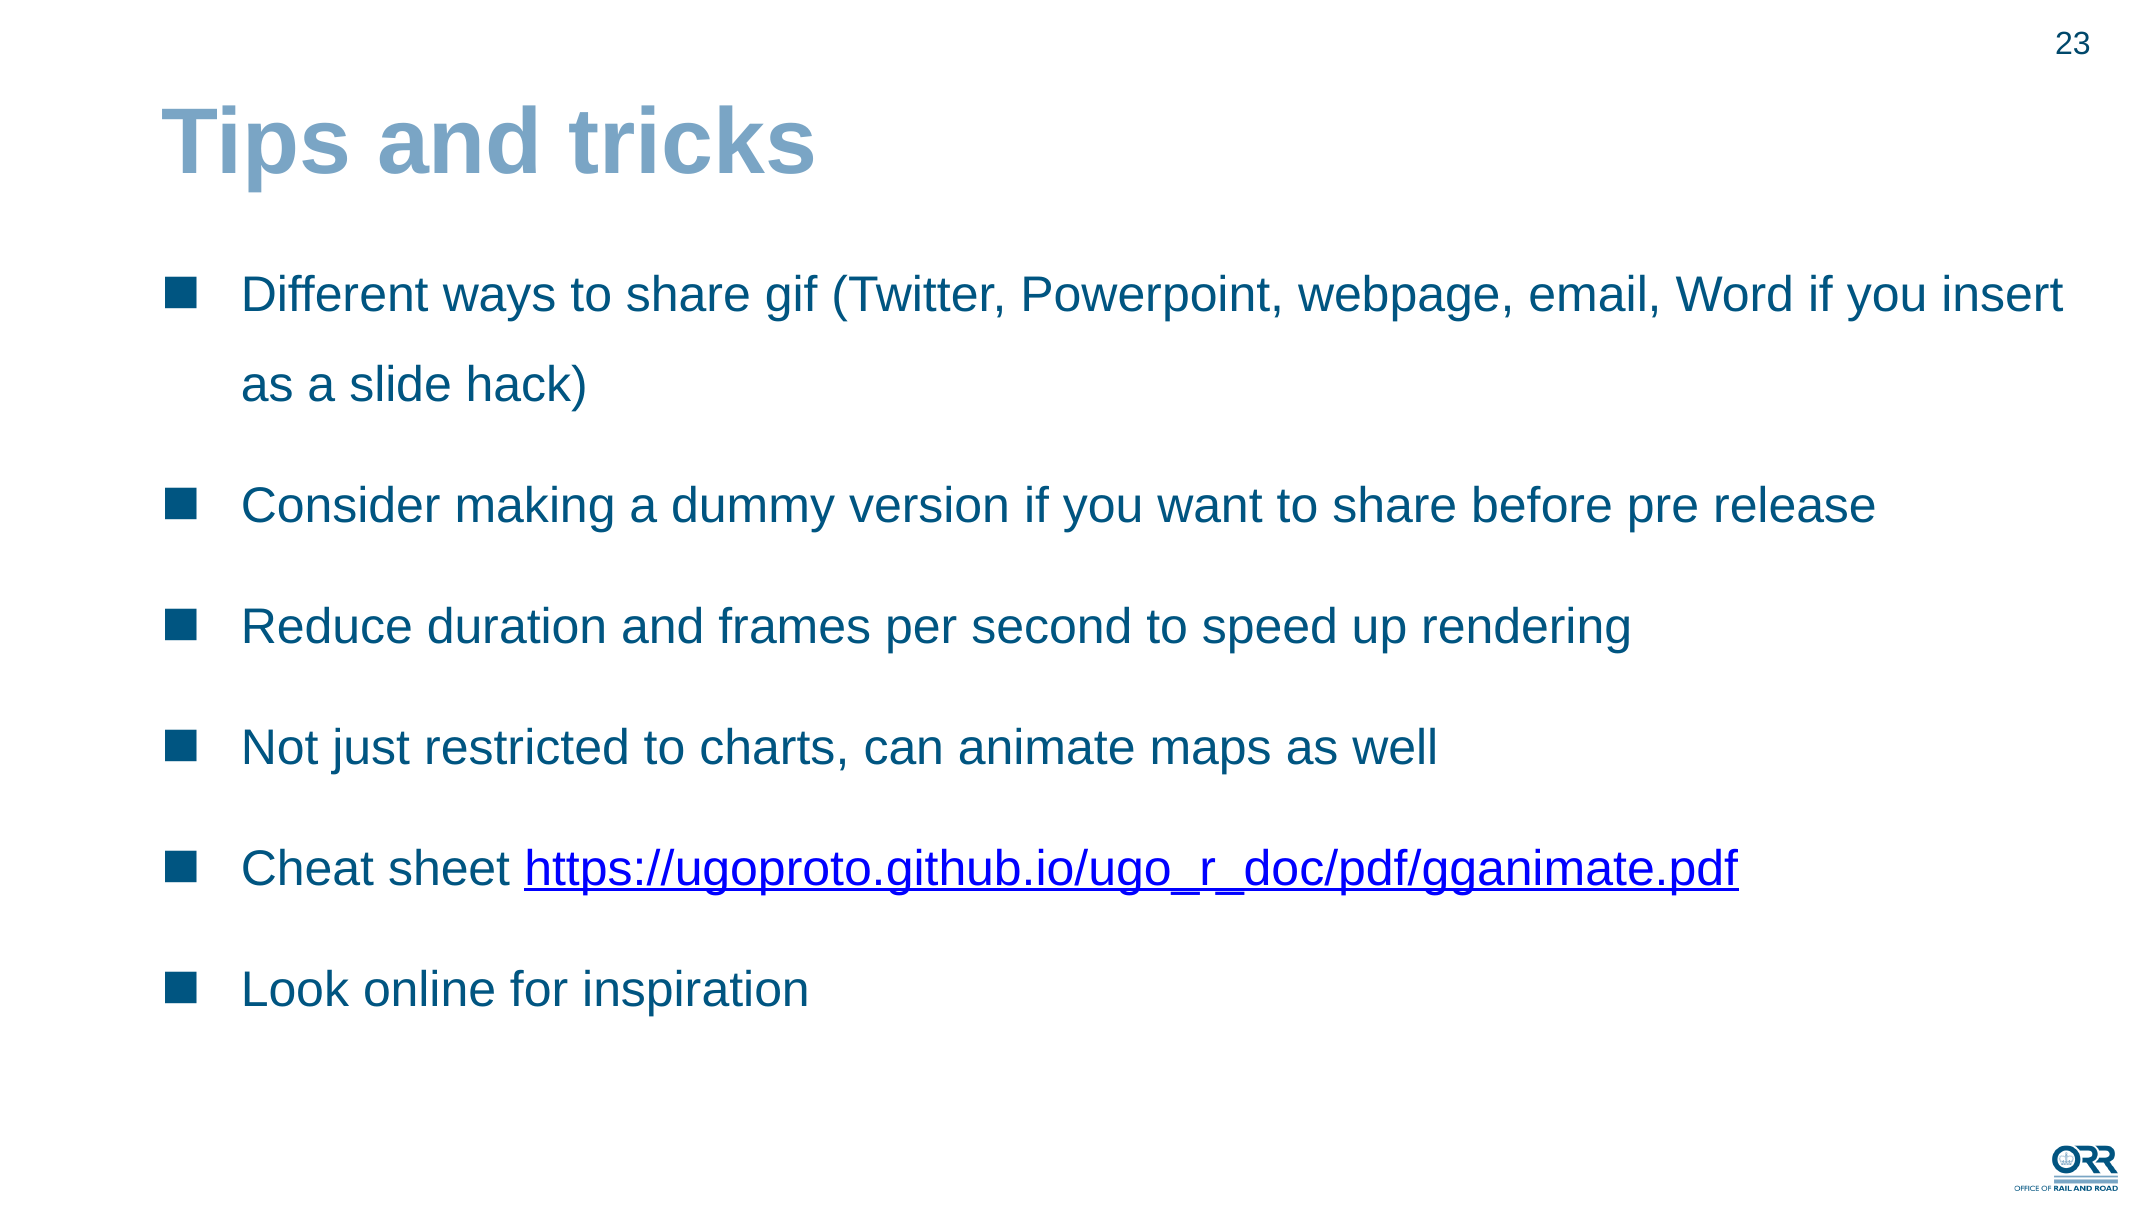

# Tips and tricks
Different ways to share gif (Twitter, Powerpoint, webpage, email, Word if you insert as a slide hack)
Consider making a dummy version if you want to share before pre release
Reduce duration and frames per second to speed up rendering
Not just restricted to charts, can animate maps as well
Cheat sheet https://ugoproto.github.io/ugo_r_doc/pdf/gganimate.pdf
Look online for inspiration